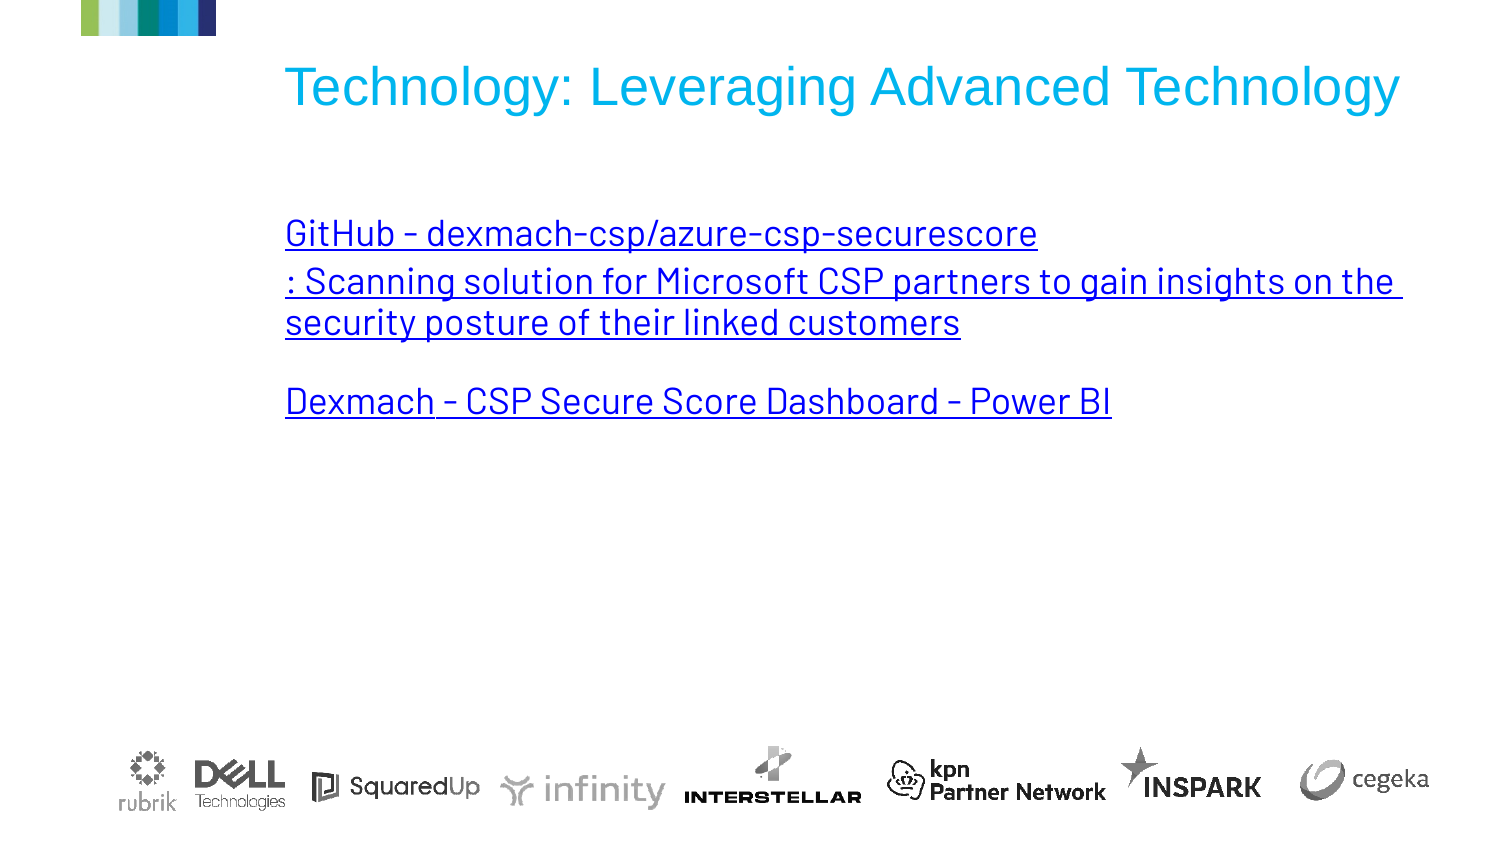

# Technology: Leveraging Advanced Technology
GitHub - dexmach-csp/azure-csp-securescore: Scanning solution for Microsoft CSP partners to gain insights on the security posture of their linked customers
Dexmach - CSP Secure Score Dashboard - Power BI